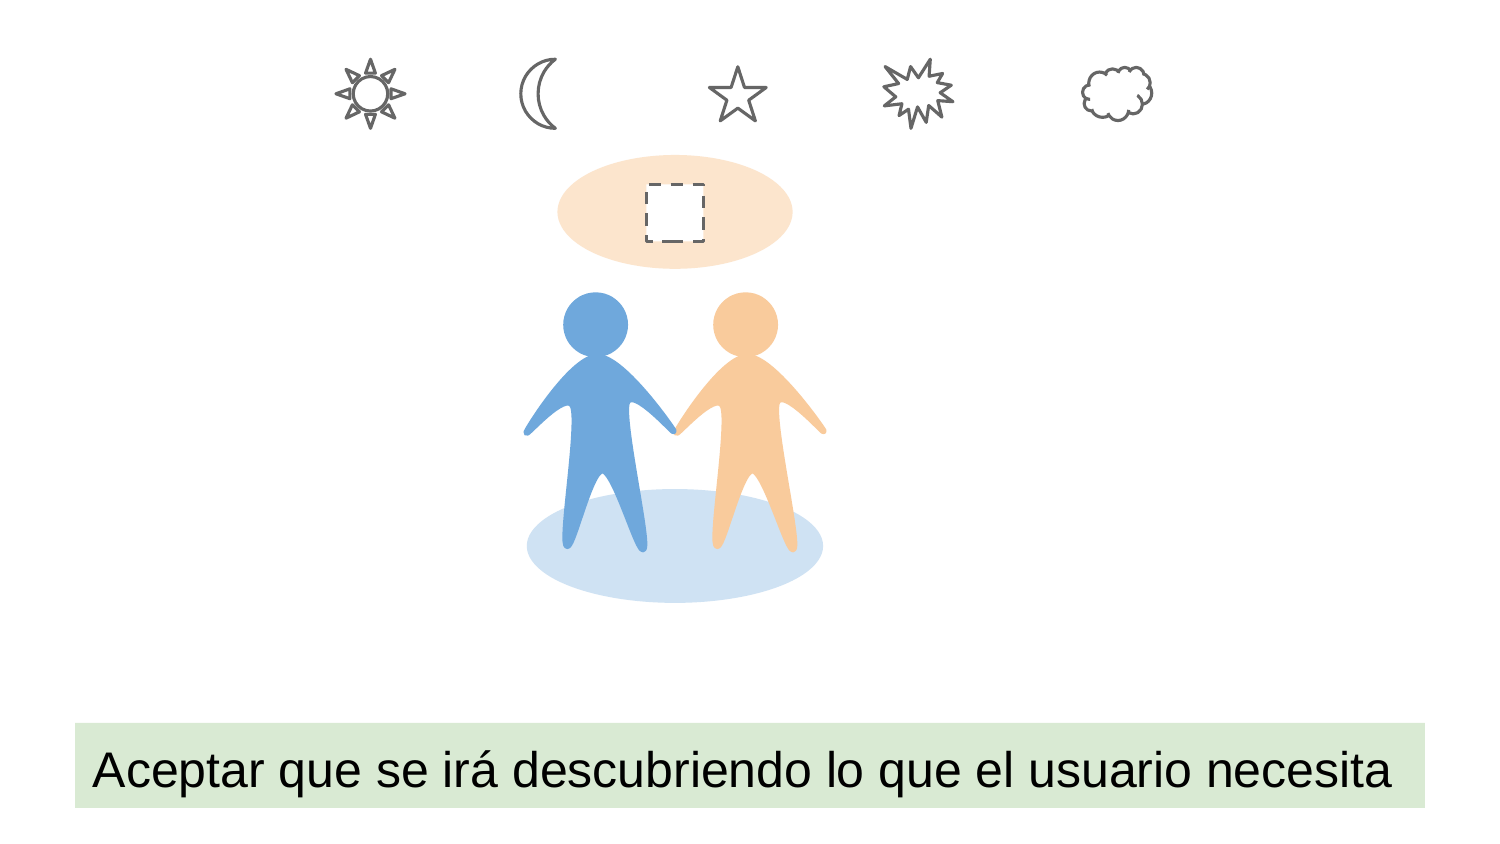

Aceptar que se irá descubriendo lo que el usuario necesita